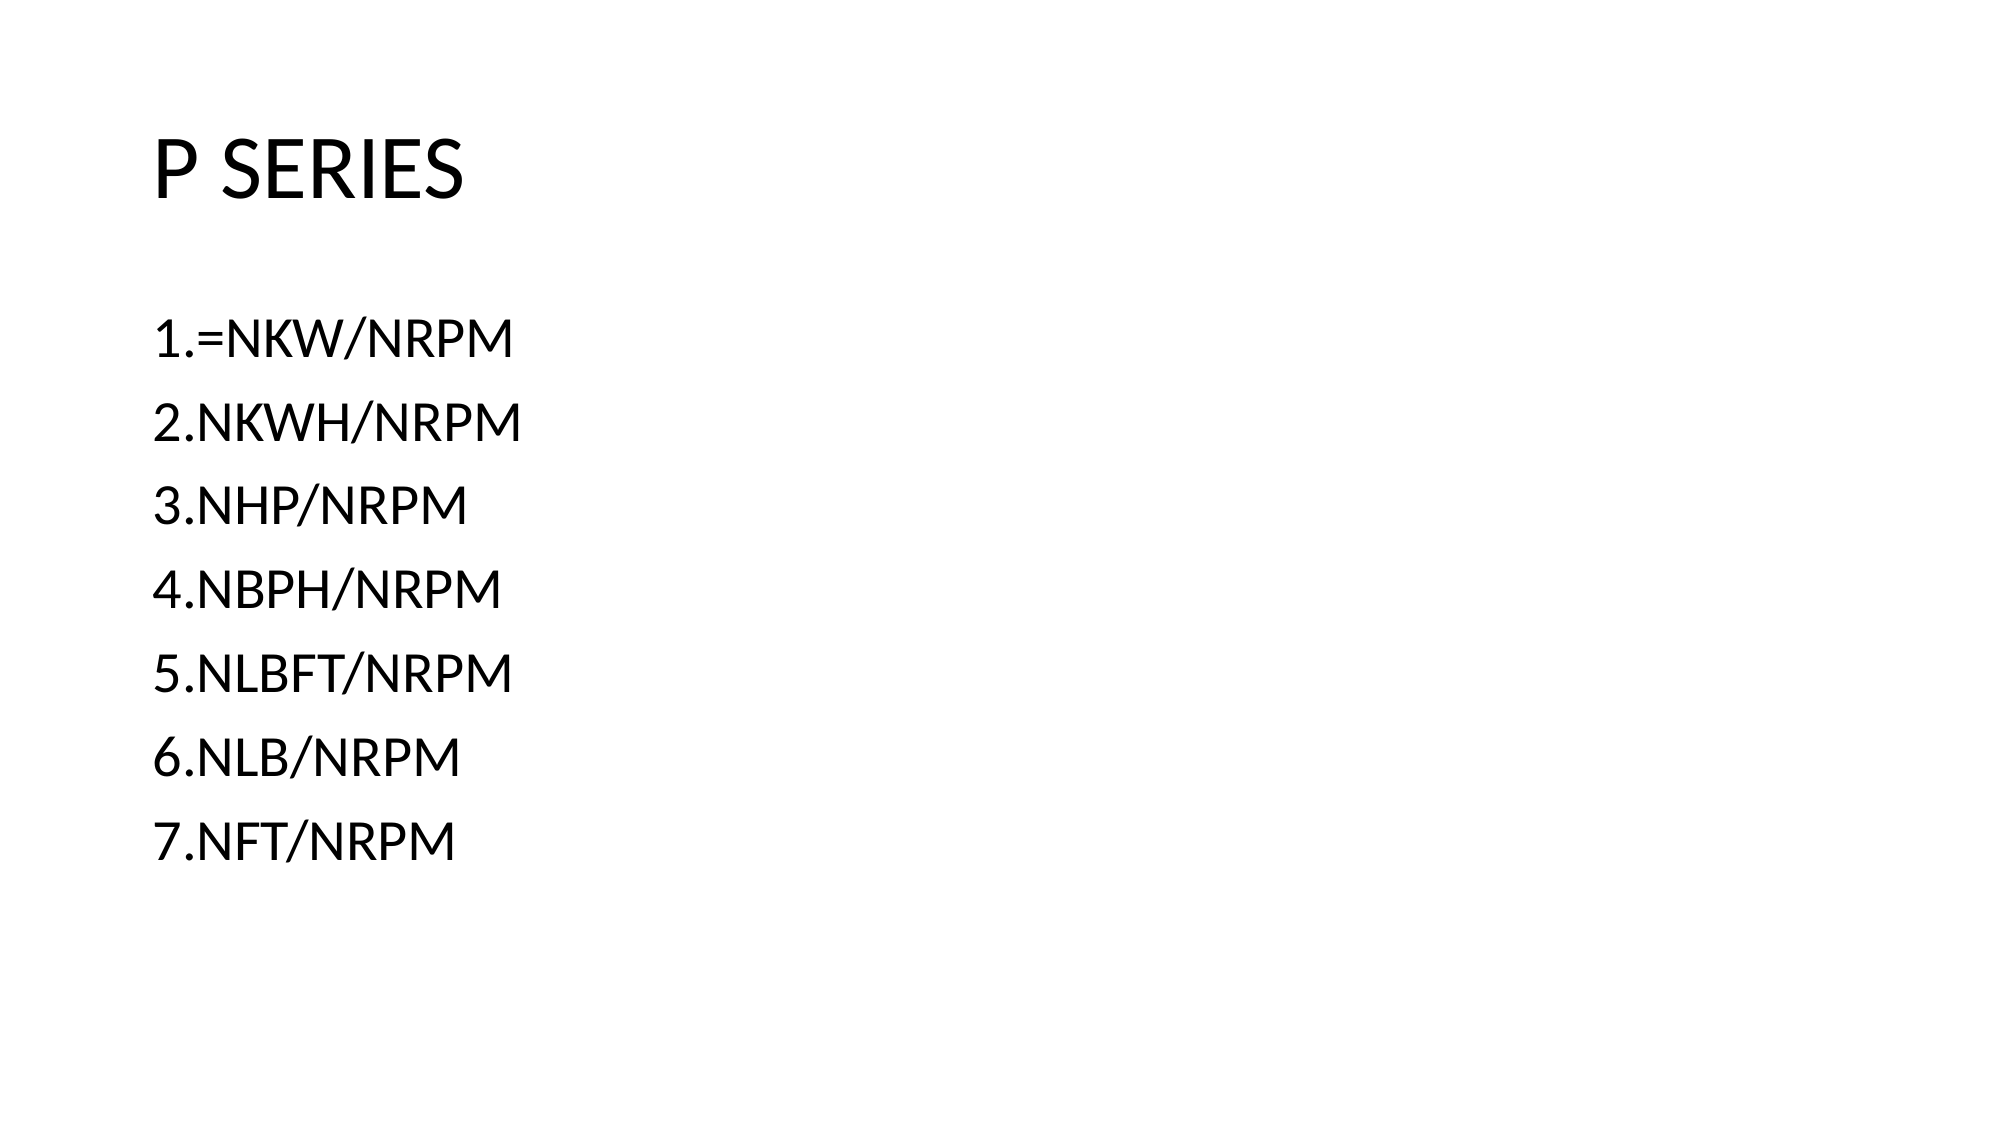

# P SERIES
=NKW/NRPM
NKWH/NRPM
NHP/NRPM
NBPH/NRPM
NLBFT/NRPM
NLB/NRPM
NFT/NRPM